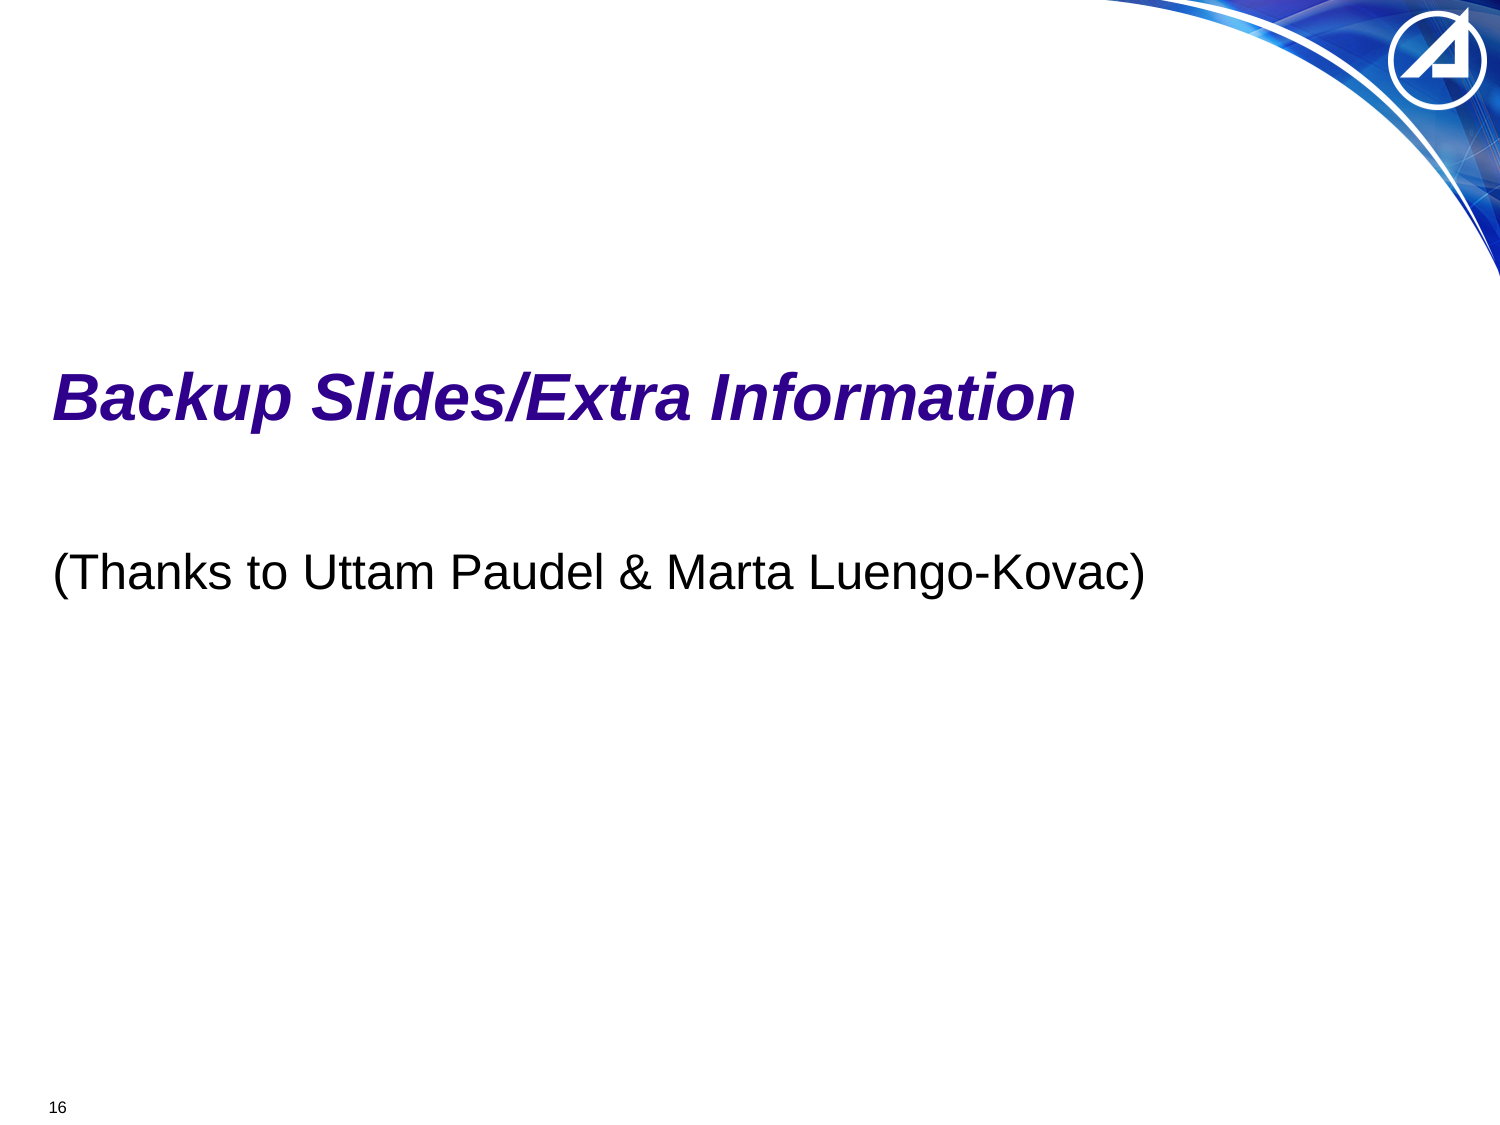

# Backup Slides/Extra Information
(Thanks to Uttam Paudel & Marta Luengo-Kovac)